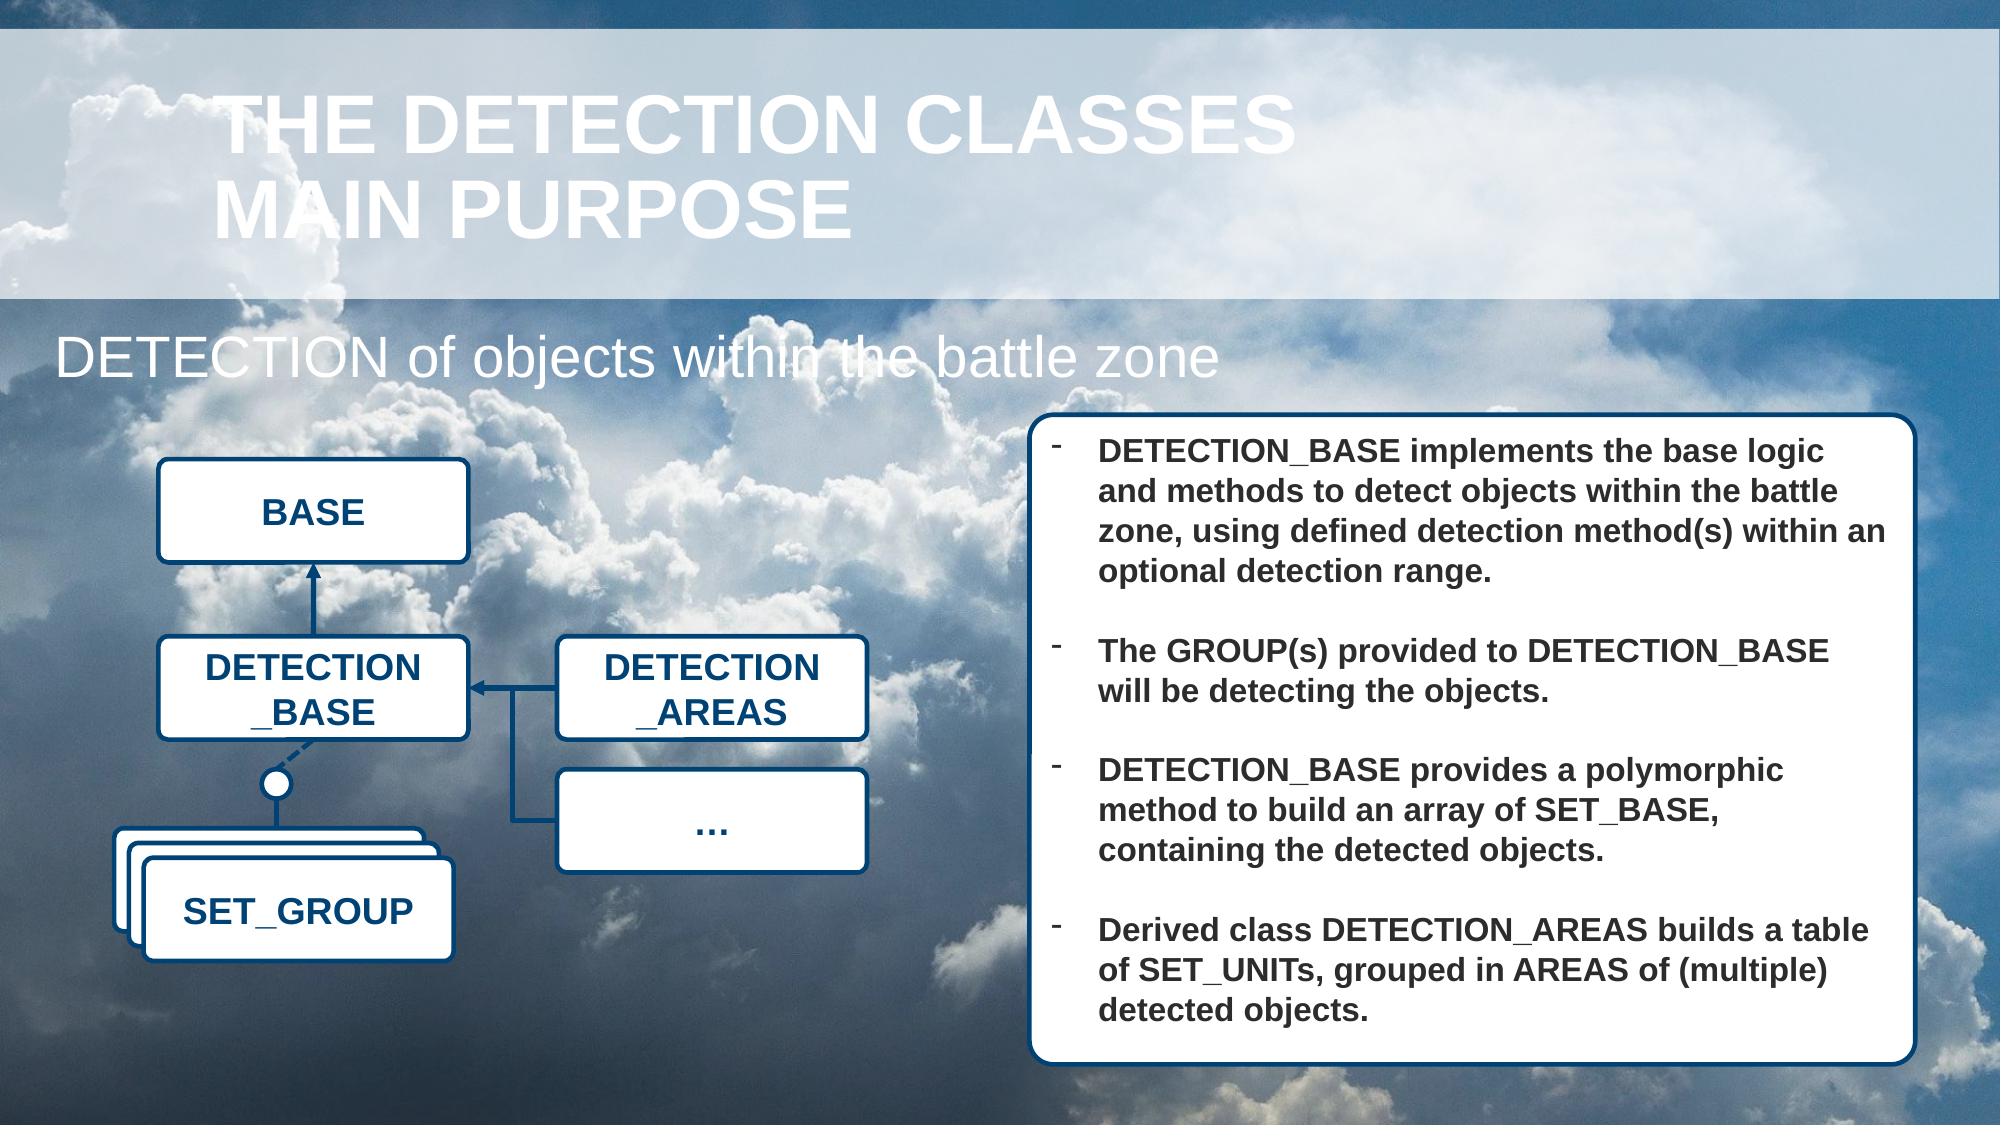

# the DETECTION classES main purpose
DETECTION of objects within the battle zone
DETECTION_BASE implements the base logic and methods to detect objects within the battle zone, using defined detection method(s) within an optional detection range.

The GROUP(s) provided to DETECTION_BASE will be detecting the objects.

DETECTION_BASE provides a polymorphic method to build an array of SET_BASE, containing the detected objects.

Derived class DETECTION_AREAS builds a table of SET_UNITs, grouped in AREAS of (multiple) detected objects.
BASE
DETECTION
_BASE
DETECTION
_AREAS

…
SPAWN
SPAWN
SET_GROUP